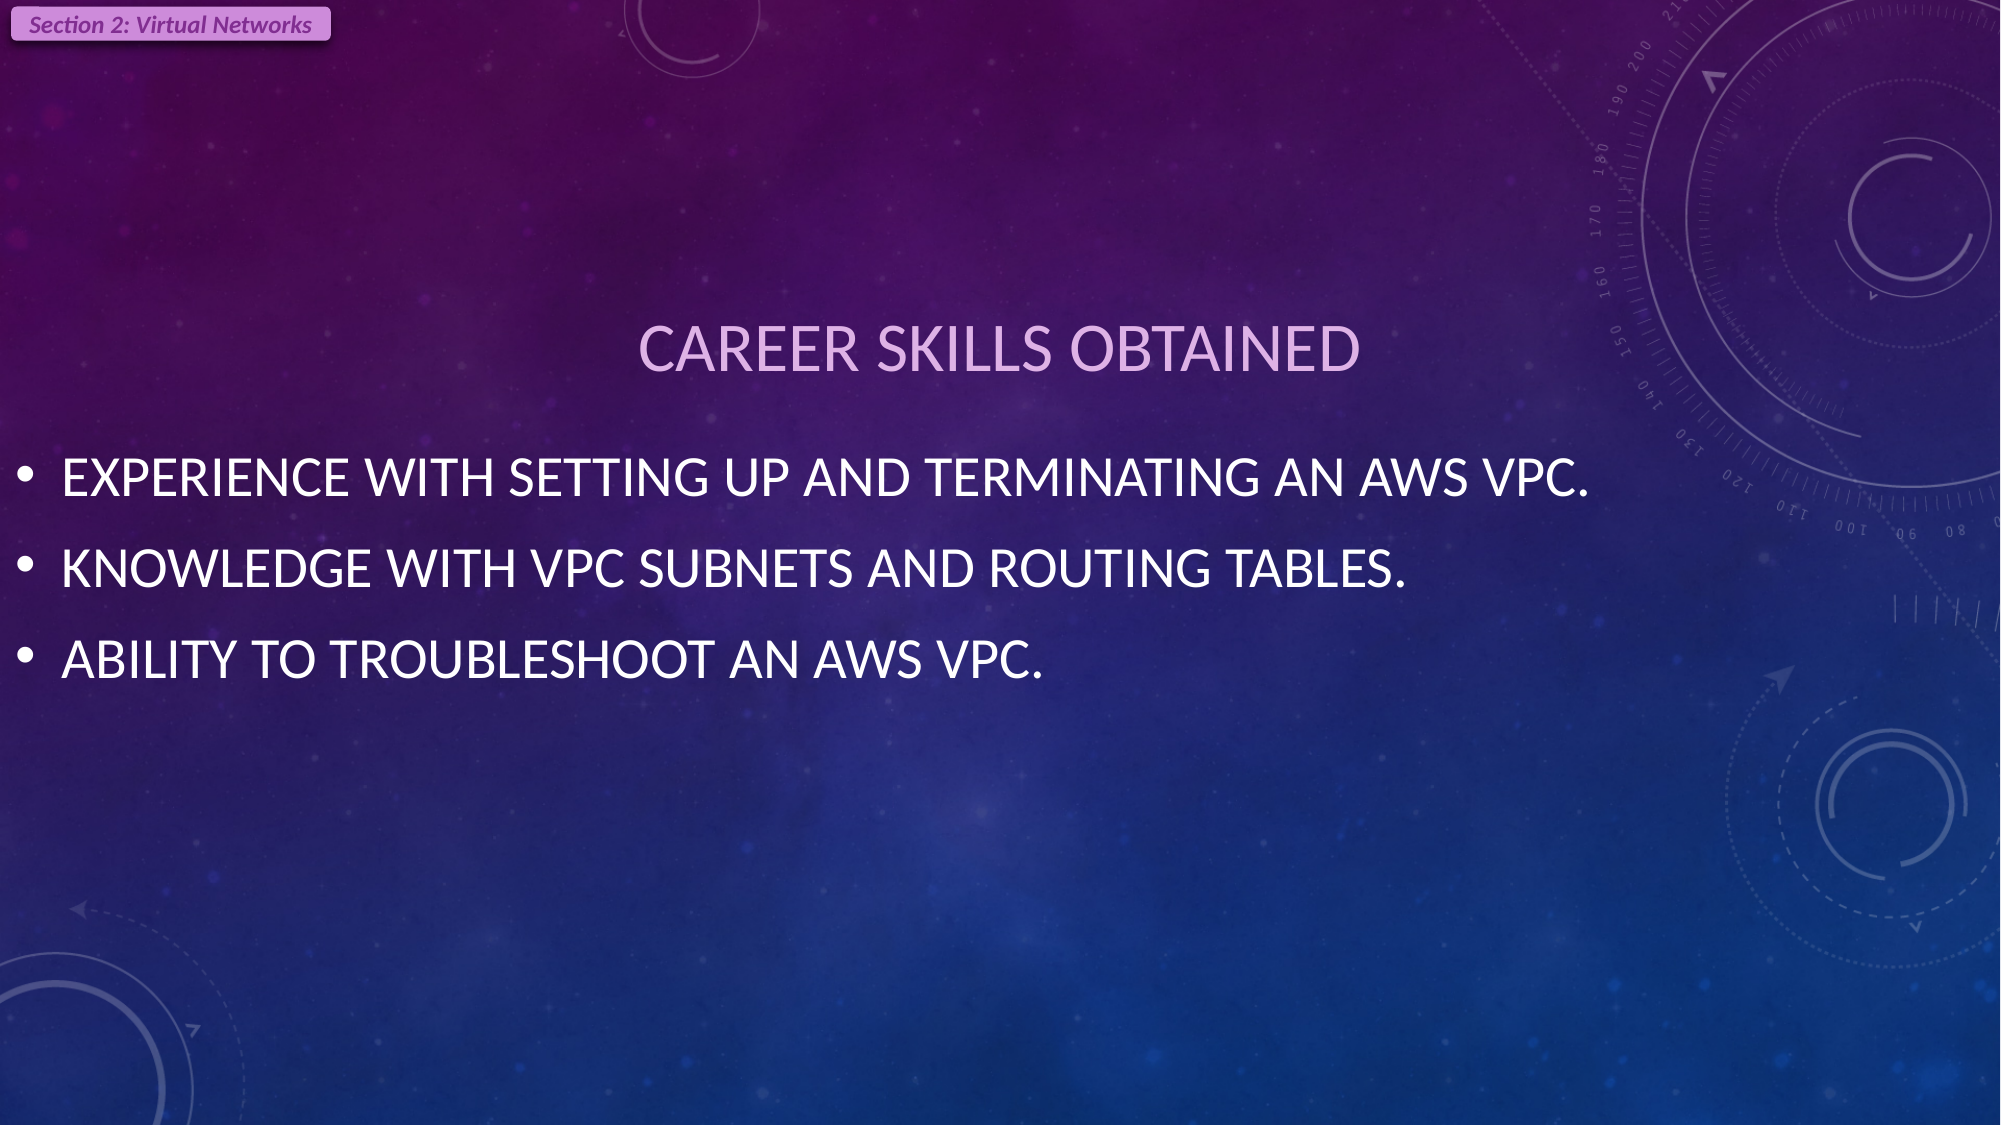

Section 2: Virtual Networks
# Career Skills obtained
experience with setting up and terminating an AWS VPC.
Knowledge with vpc subnets and routing tables.
Ability to troubleshoot an aws vpc.